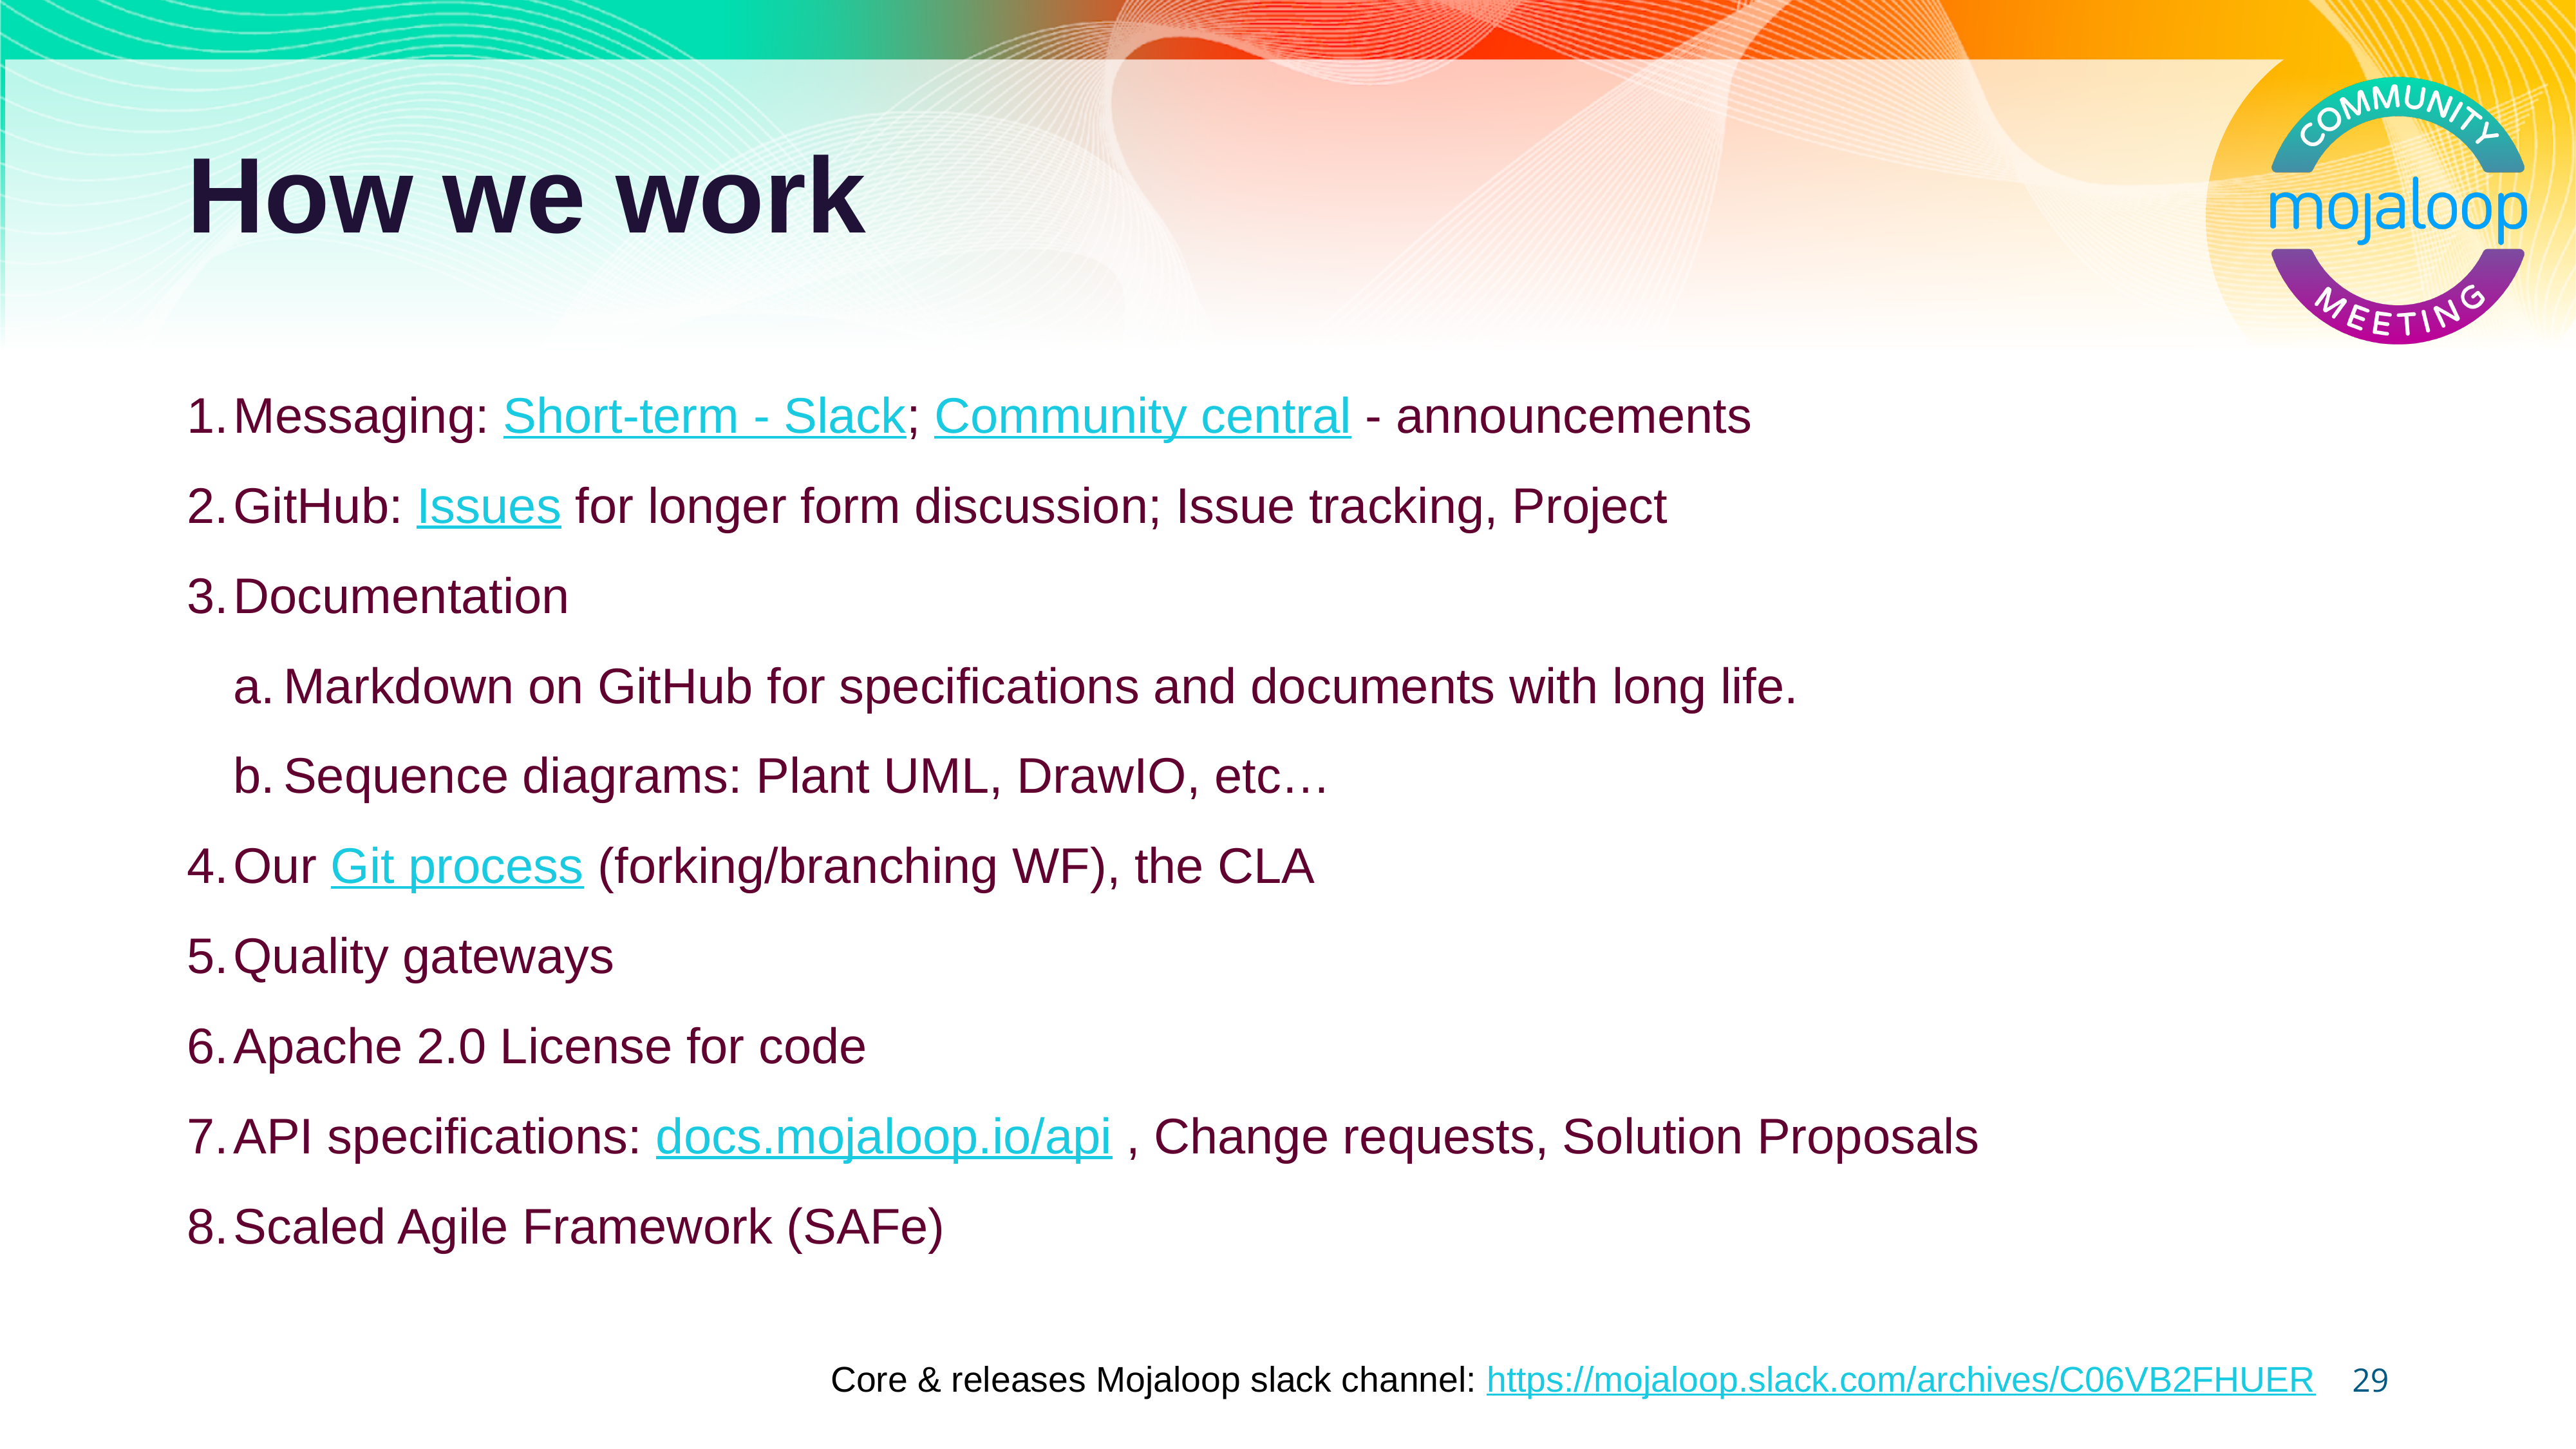

# How we work
Messaging: Short-term - Slack; Community central - announcements
GitHub: Issues for longer form discussion; Issue tracking, Project
Documentation
Markdown on GitHub for specifications and documents with long life.
Sequence diagrams: Plant UML, DrawIO, etc…
Our Git process (forking/branching WF), the CLA
Quality gateways
Apache 2.0 License for code
API specifications: docs.mojaloop.io/api , Change requests, Solution Proposals
Scaled Agile Framework (SAFe)
Core & releases Mojaloop slack channel: https://mojaloop.slack.com/archives/C06VB2FHUER
29